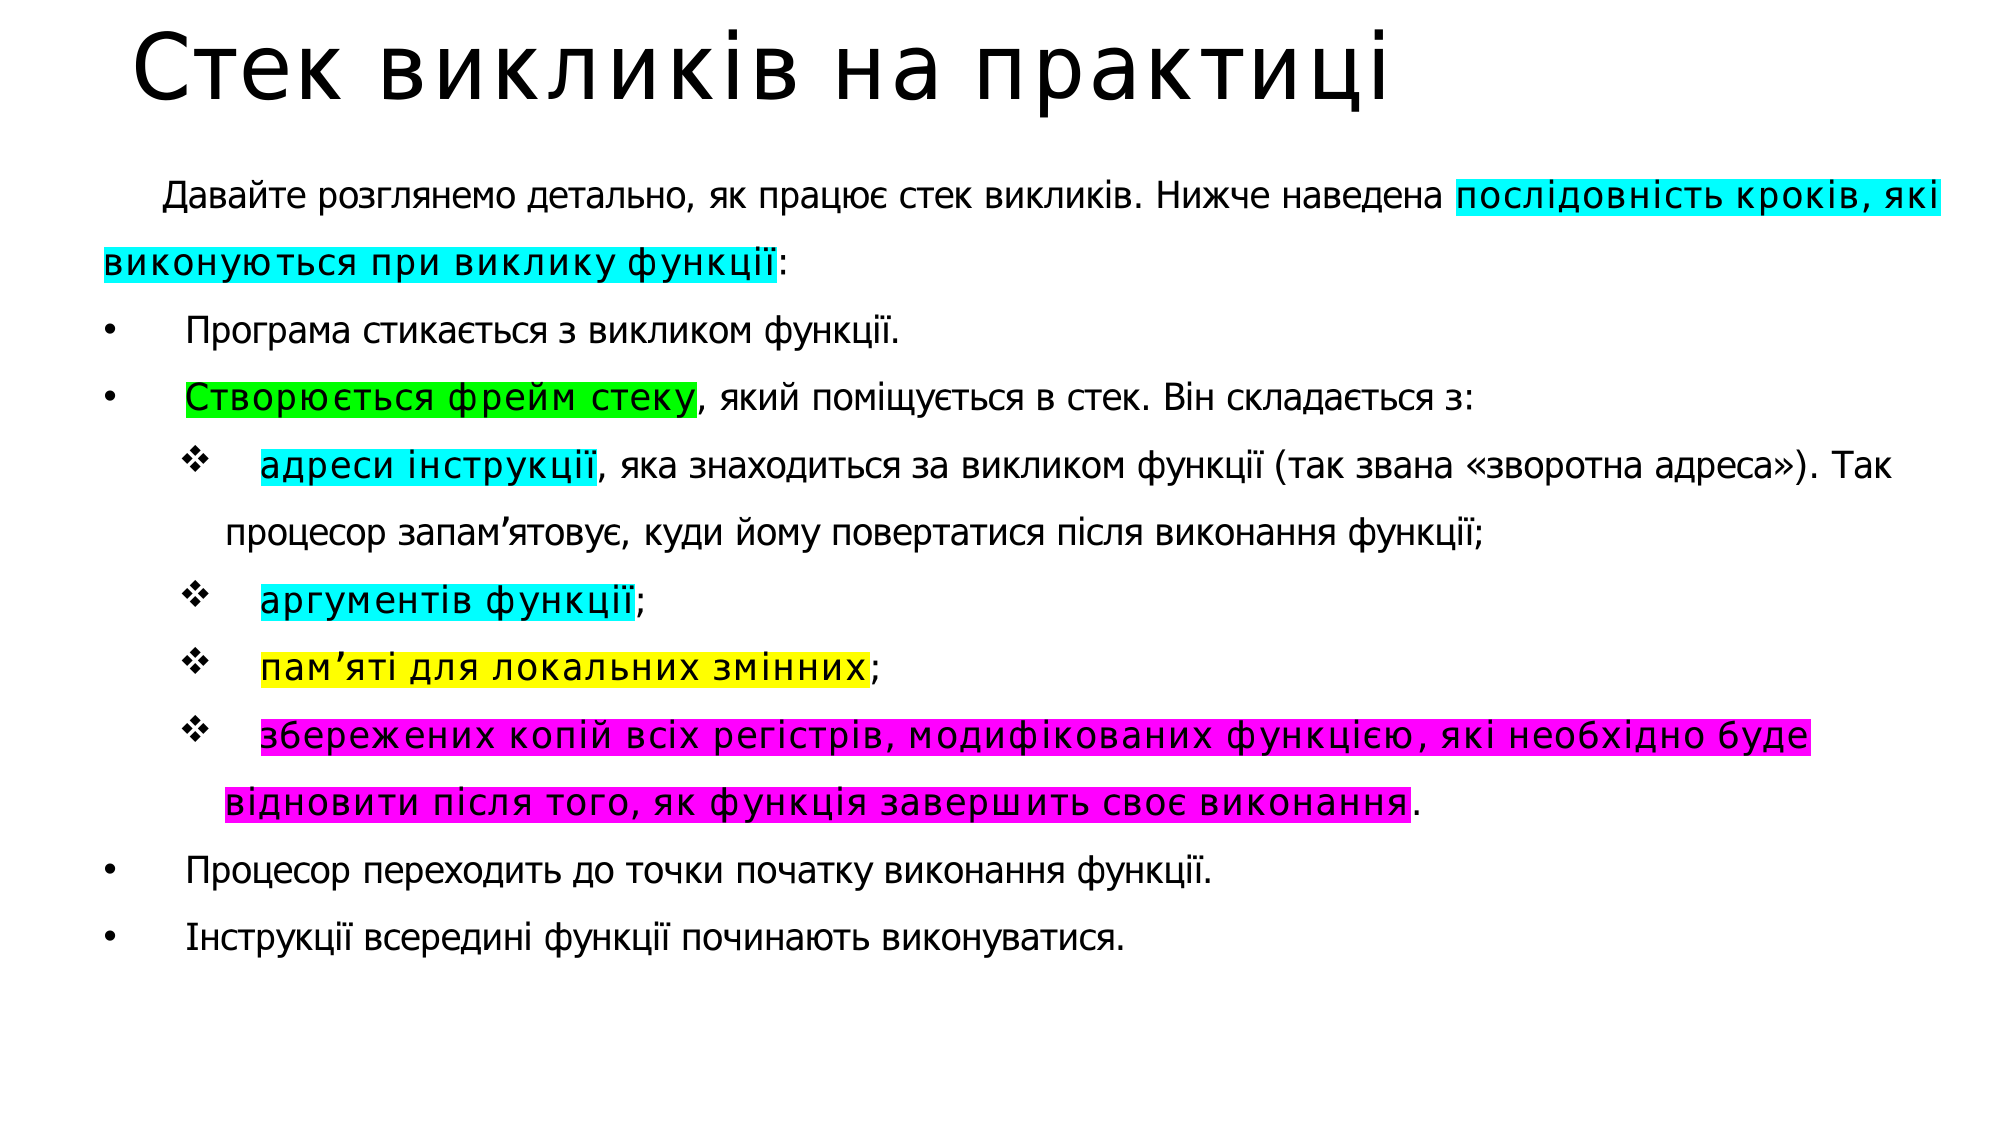

# Стек викликів на практиці
Давайте розглянемо детально, як працює стек викликів. Нижче наведена послідовність кроків, які виконуються при виклику функції:
   Програма стикається з викликом функції.
   Створюється фрейм стеку, який поміщується в стек. Він складається з:
   адреси інструкції, яка знаходиться за викликом функції (так звана «зворотна адреса»). Так процесор запам’ятовує, куди йому повертатися після виконання функції;
   аргументів функції;
   пам’яті для локальних змінних;
   збережених копій всіх регістрів, модифікованих функцією, які необхідно буде відновити після того, як функція завершить своє виконання.
   Процесор переходить до точки початку виконання функції.
   Інструкції всередині функції починають виконуватися.